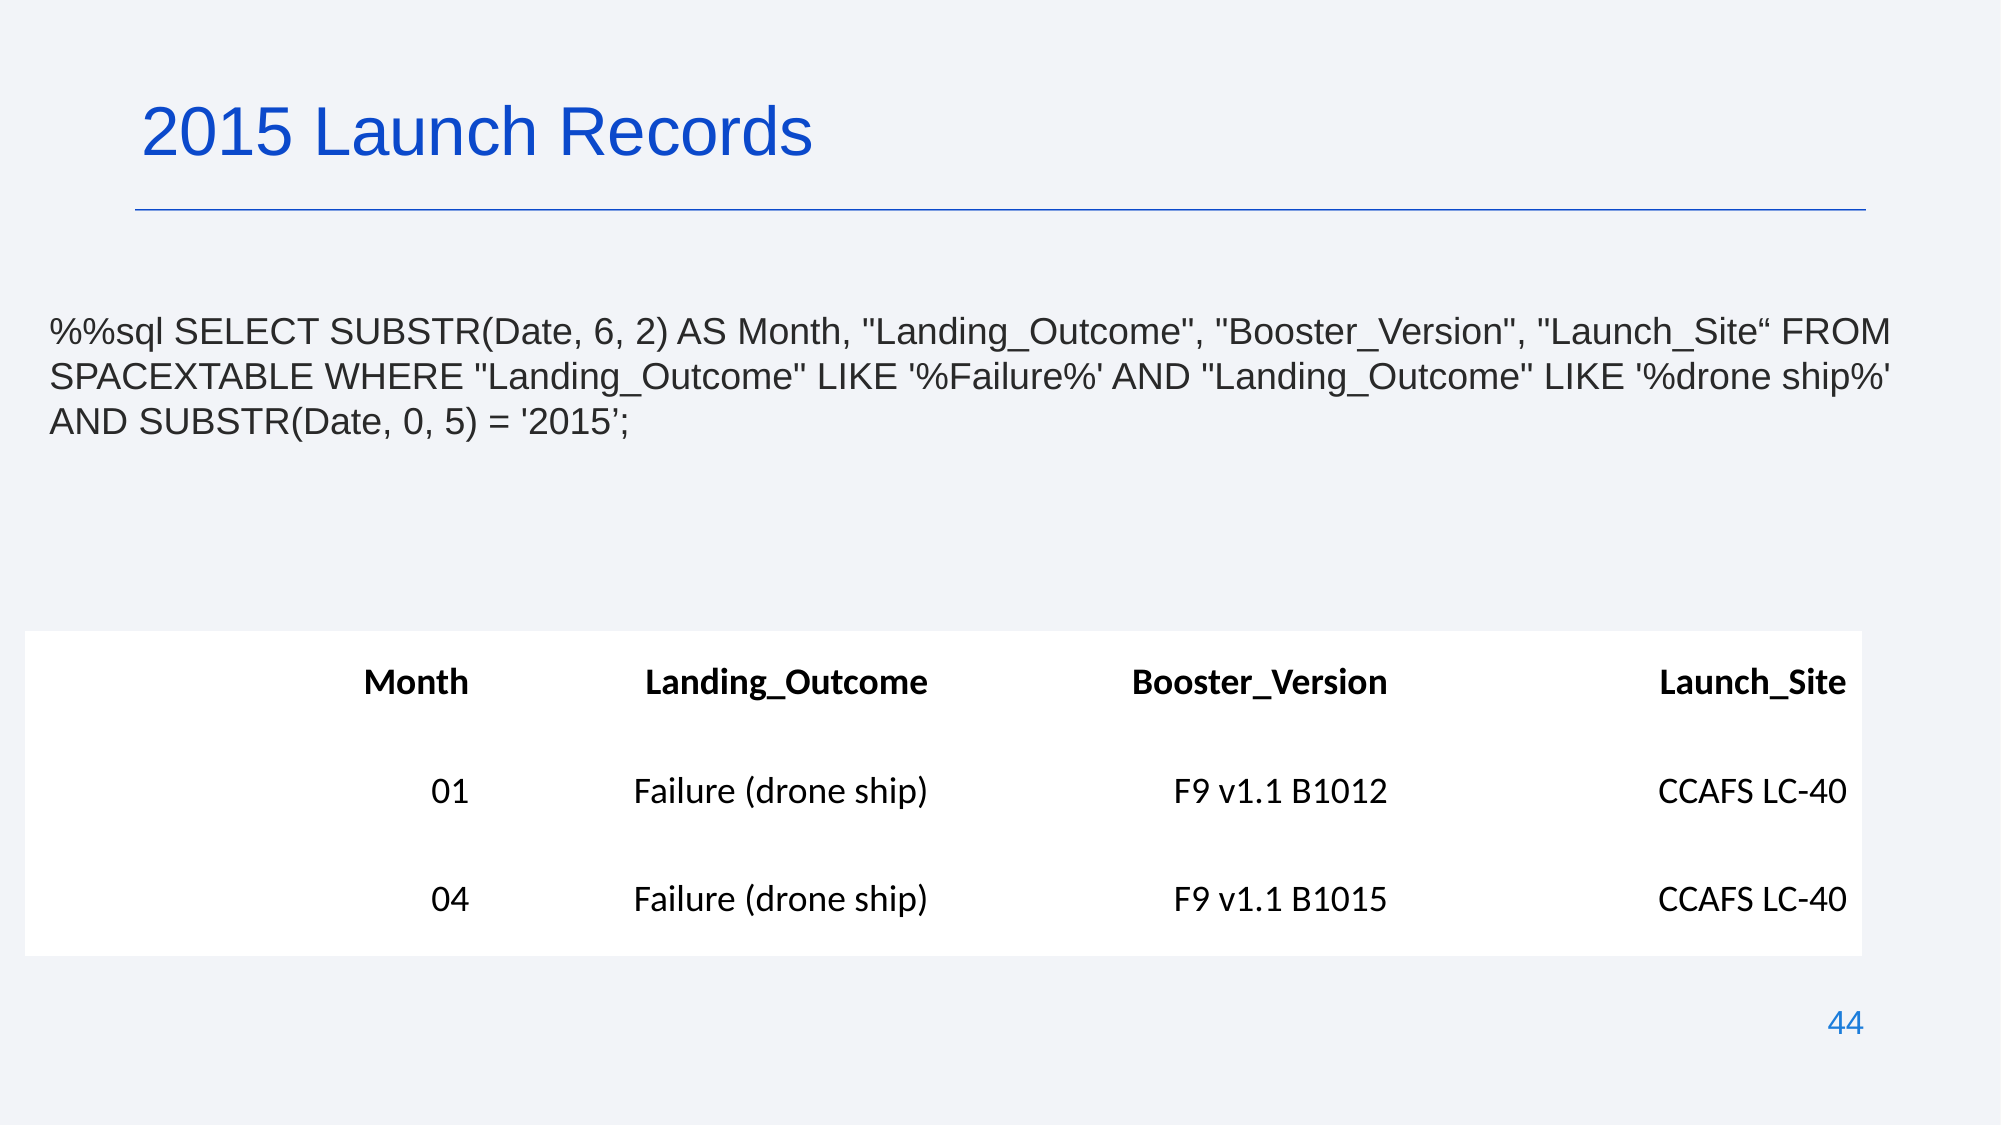

2015 Launch Records
%%sql SELECT SUBSTR(Date, 6, 2) AS Month, "Landing_Outcome", "Booster_Version", "Launch_Site“ FROM SPACEXTABLE WHERE "Landing_Outcome" LIKE '%Failure%' AND "Landing_Outcome" LIKE '%drone ship%' AND SUBSTR(Date, 0, 5) = '2015’;

| Month | Landing\_Outcome | Booster\_Version | Launch\_Site |
| --- | --- | --- | --- |
| 01 | Failure (drone ship) | F9 v1.1 B1012 | CCAFS LC-40 |
| 04 | Failure (drone ship) | F9 v1.1 B1015 | CCAFS LC-40 |
44